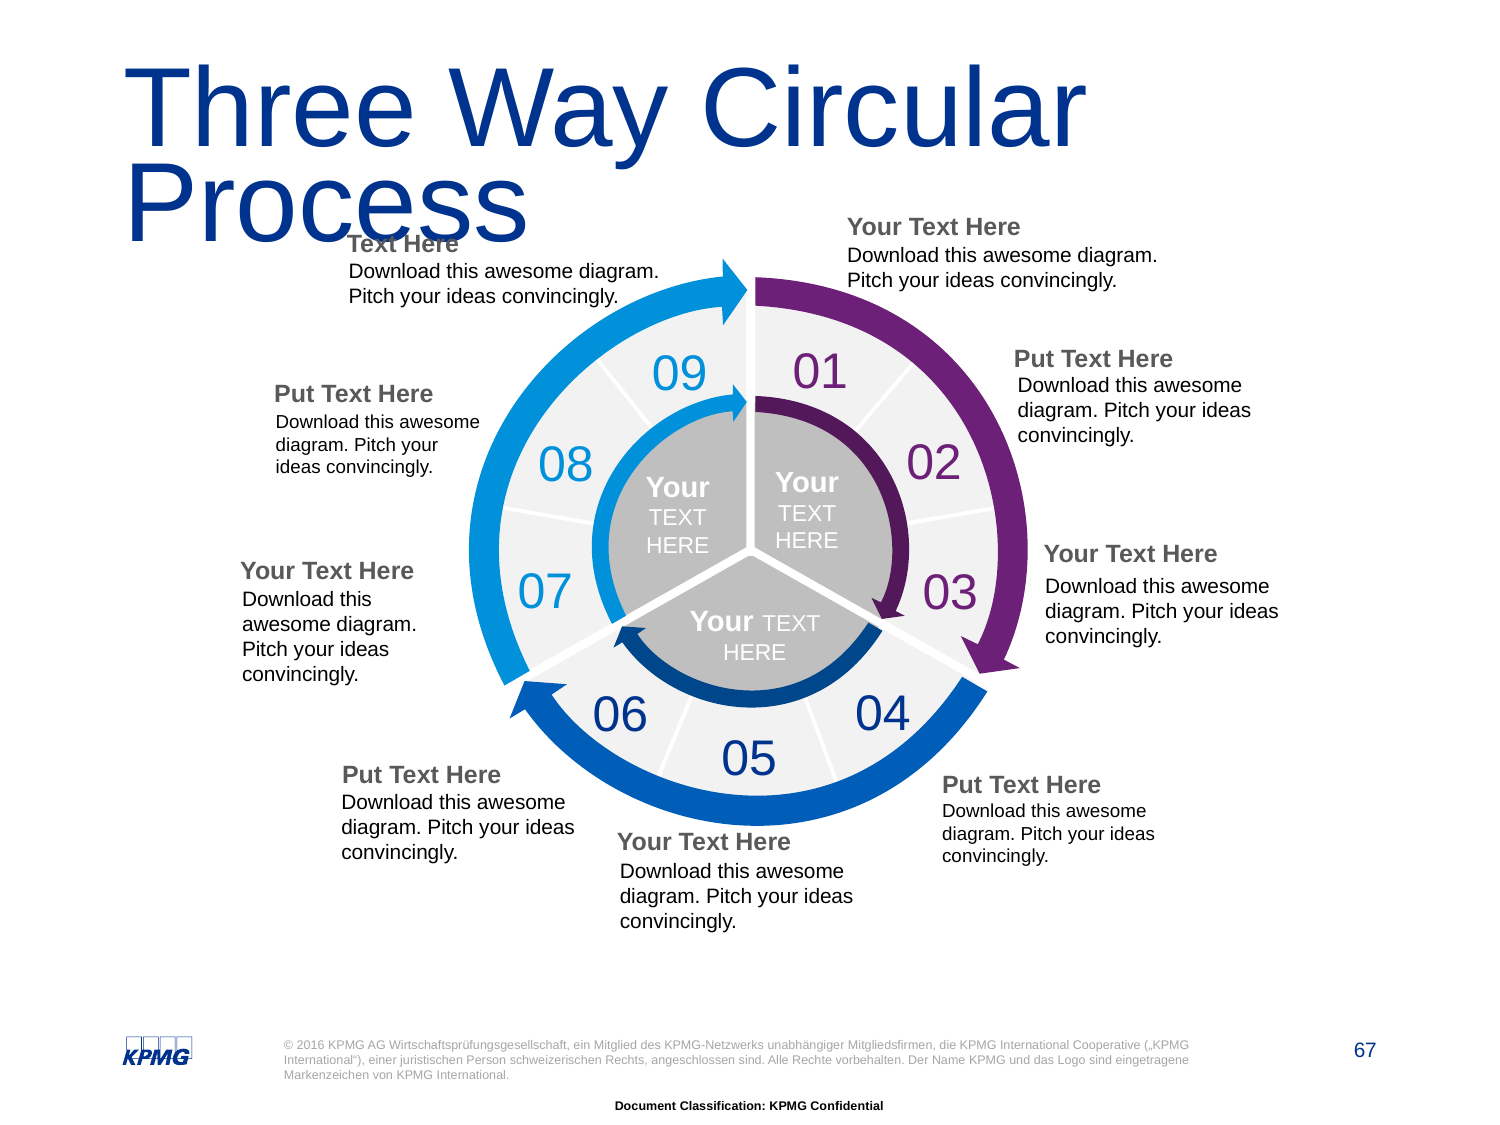

# Three Way Circular Process

Your Text Here
Download this awesome diagram. Pitch your ideas convincingly.
Text Here
Download this awesome diagram. Pitch your ideas convincingly.

01
09
02
08
Your TEXT HERE
Your TEXT HERE
07
03
Your TEXT HERE
04
06
05
Put Text Here
Download this awesome diagram. Pitch your ideas convincingly.
Put Text Here
Download this awesome diagram. Pitch your ideas convincingly.
Your Text Here
Download this awesome diagram. Pitch your ideas convincingly.
Your Text Here
Download this awesome diagram. Pitch your ideas convincingly.
Put Text Here
Download this awesome diagram. Pitch your ideas convincingly.
Put Text Here
Download this awesome diagram. Pitch your ideas convincingly.
Your Text Here
Download this awesome diagram. Pitch your ideas convincingly.